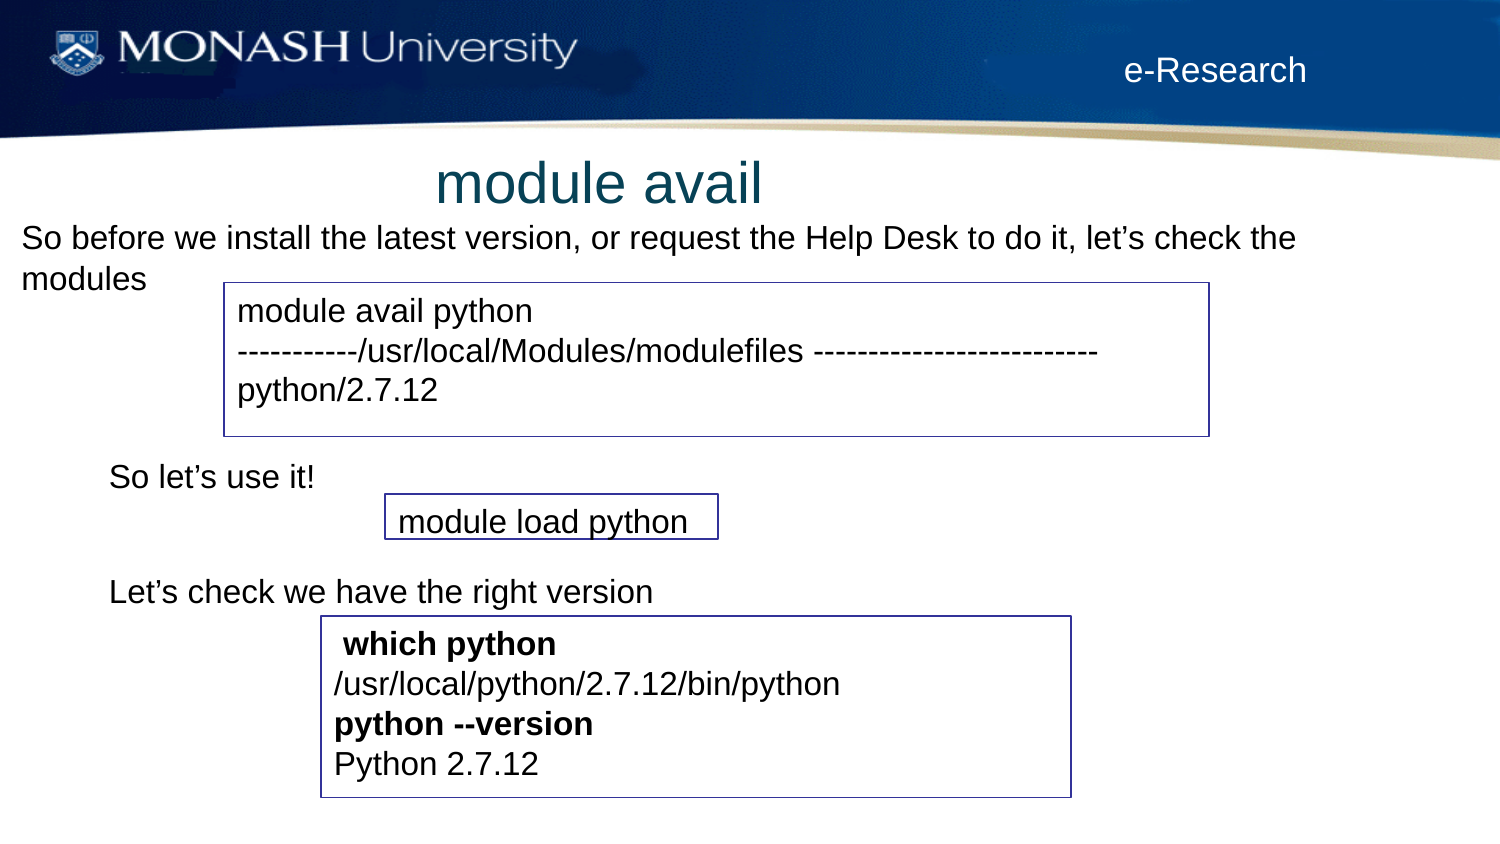

module avail
So before we install the latest version, or request the Help Desk to do it, let’s check the modules
module avail python
-----------/usr/local/Modules/modulefiles --------------------------
python/2.7.12
So let’s use it!
module load python
Let’s check we have the right version
 which python
/usr/local/python/2.7.12/bin/python
python --version
Python 2.7.12